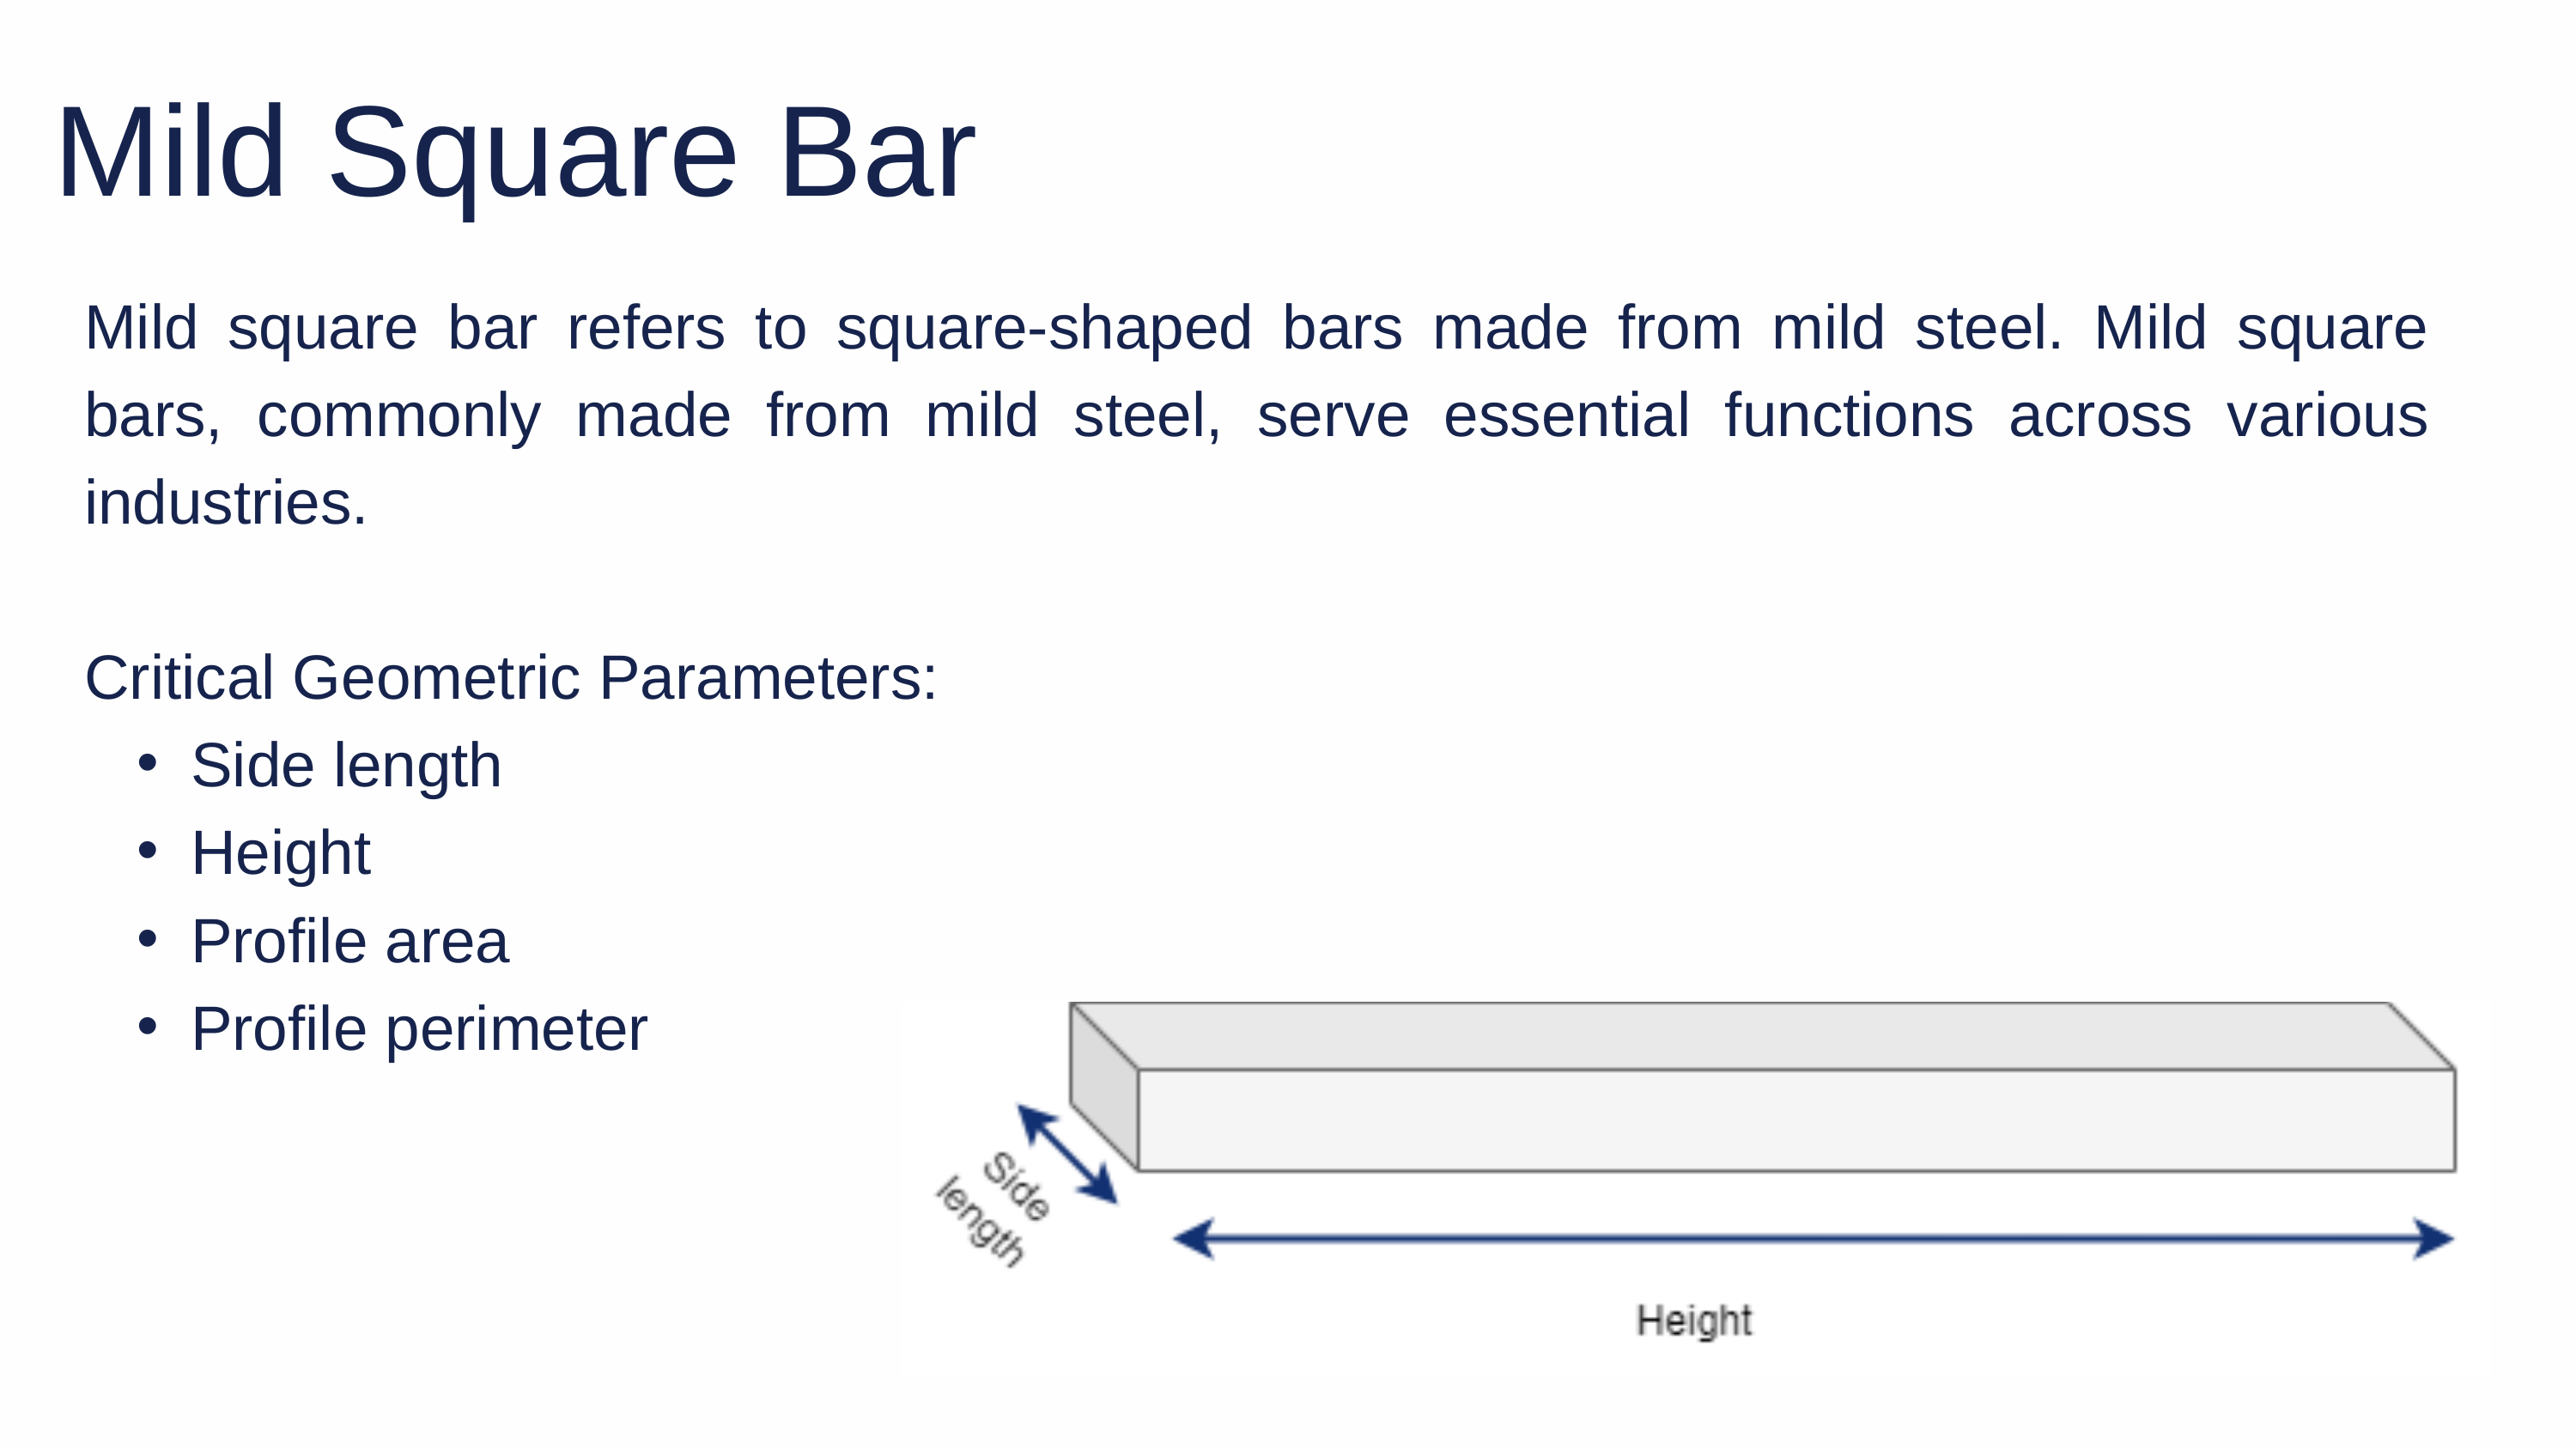

Mild Square Bar
Mild square bar refers to square-shaped bars made from mild steel. Mild square bars, commonly made from mild steel, serve essential functions across various industries.

Critical Geometric Parameters:
Side length
Height
Profile area
Profile perimeter